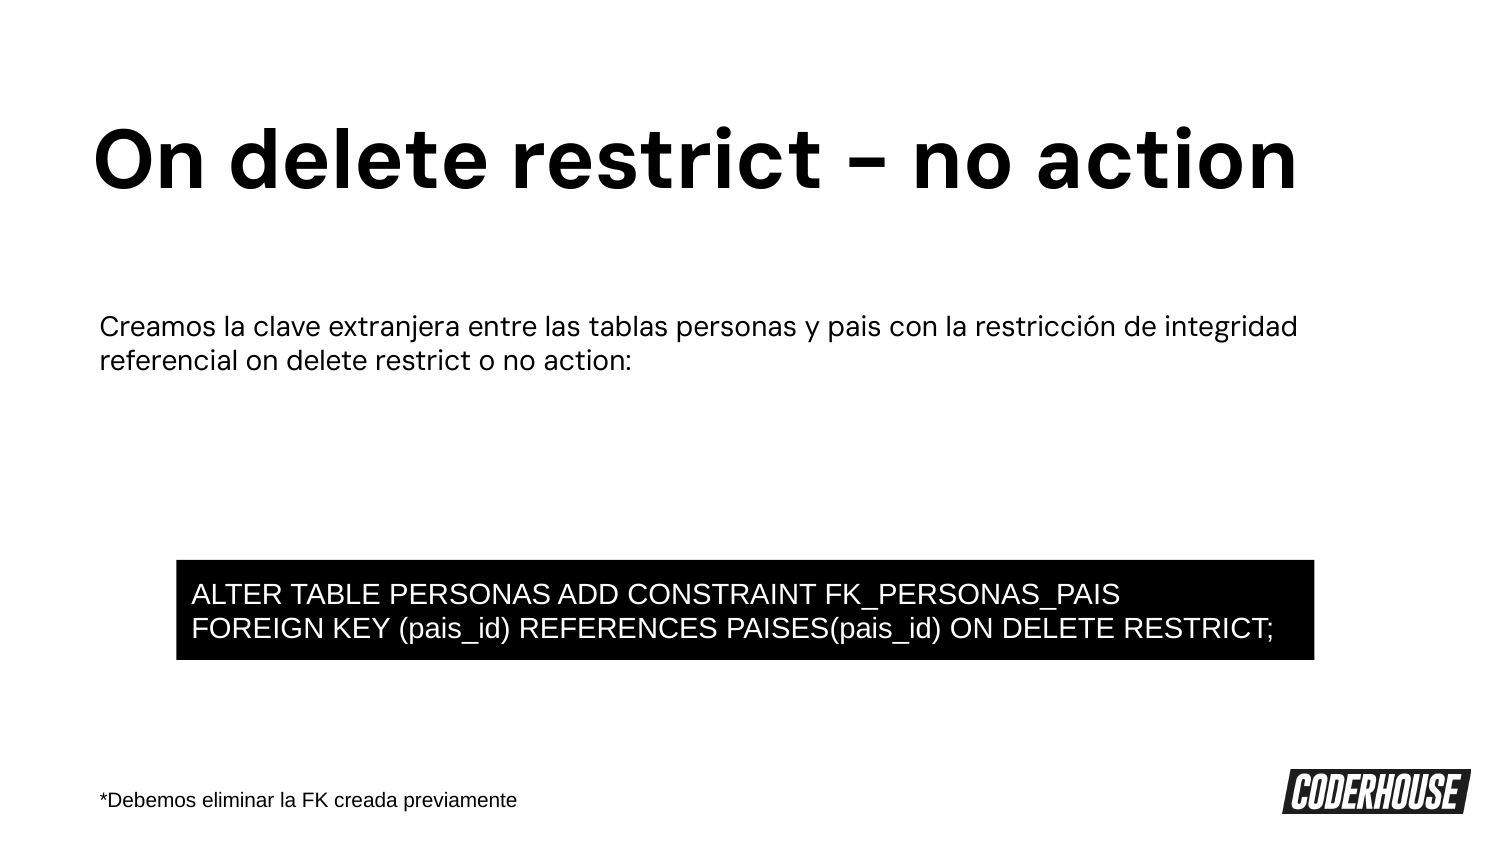

On delete restrict - no action
Creamos la clave extranjera entre las tablas personas y pais con la restricción de integridad referencial on delete restrict o no action:
ALTER TABLE PERSONAS ADD CONSTRAINT FK_PERSONAS_PAIS
FOREIGN KEY (pais_id) REFERENCES PAISES(pais_id) ON DELETE RESTRICT;
O
*Debemos eliminar la FK creada previamente